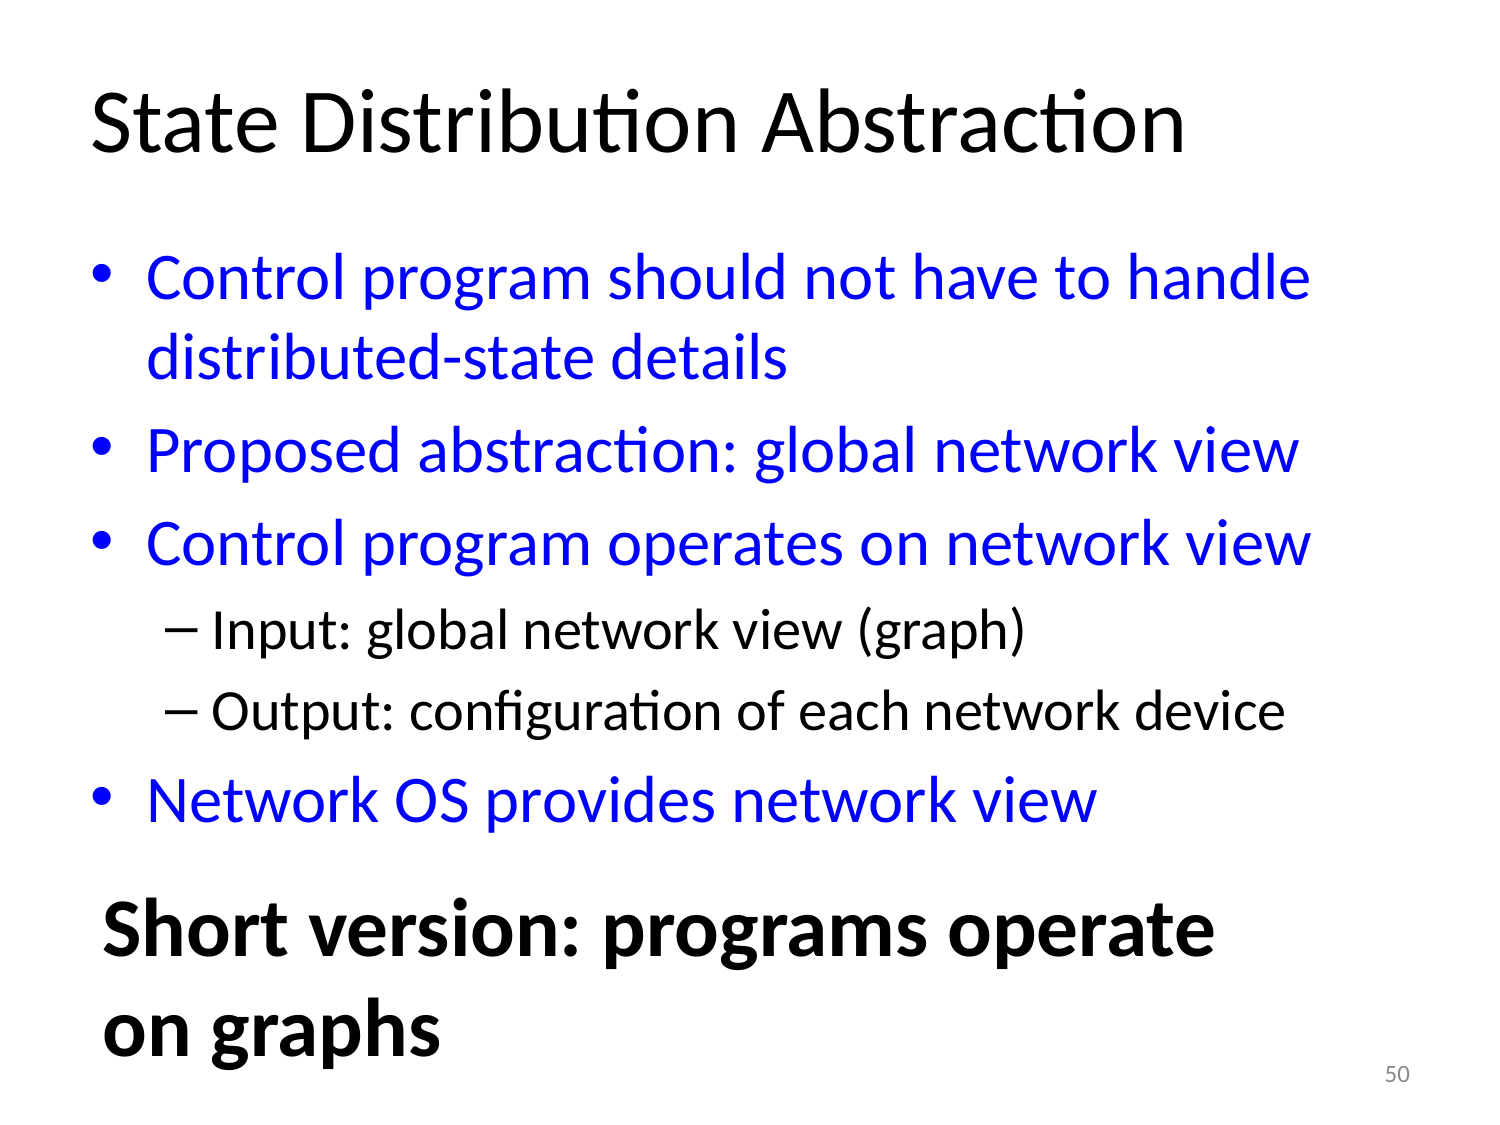

# State Distribution Abstraction
Control program should not have to handle distributed-state details
Proposed abstraction: global network view
Control program operates on network view
Input: global network view (graph)
Output: configuration of each network device
Network OS provides network view

Short version: programs operate on graphs
50